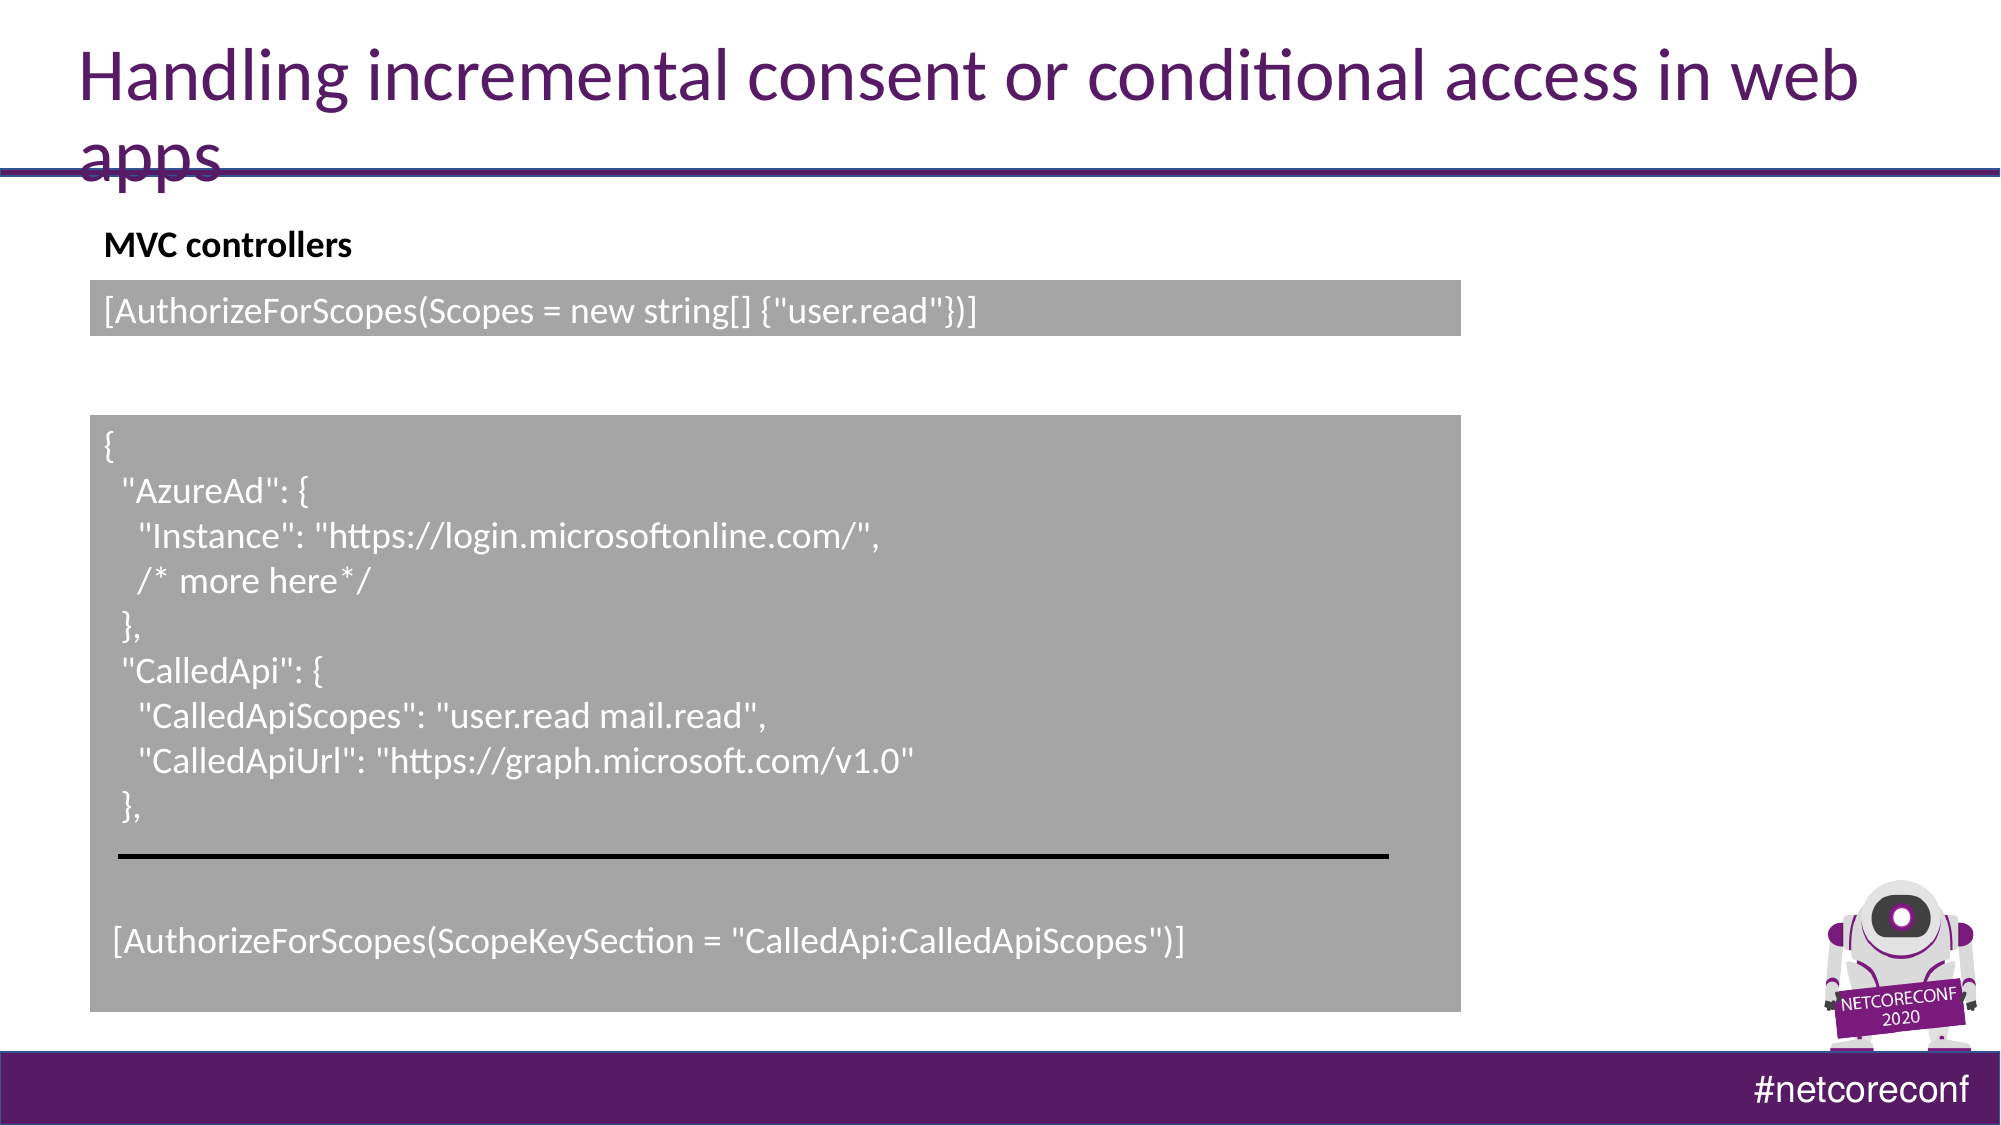

# Handling incremental consent or conditional access in web apps
MVC controllers
[AuthorizeForScopes(Scopes = new string[] {"user.read"})]
{
  "AzureAd": {
    "Instance": "https://login.microsoftonline.com/",
    /* more here*/
  },
  "CalledApi": {
    "CalledApiScopes": "user.read mail.read",
    "CalledApiUrl": "https://graph.microsoft.com/v1.0"
  },

 [AuthorizeForScopes(ScopeKeySection = "CalledApi:CalledApiScopes")]